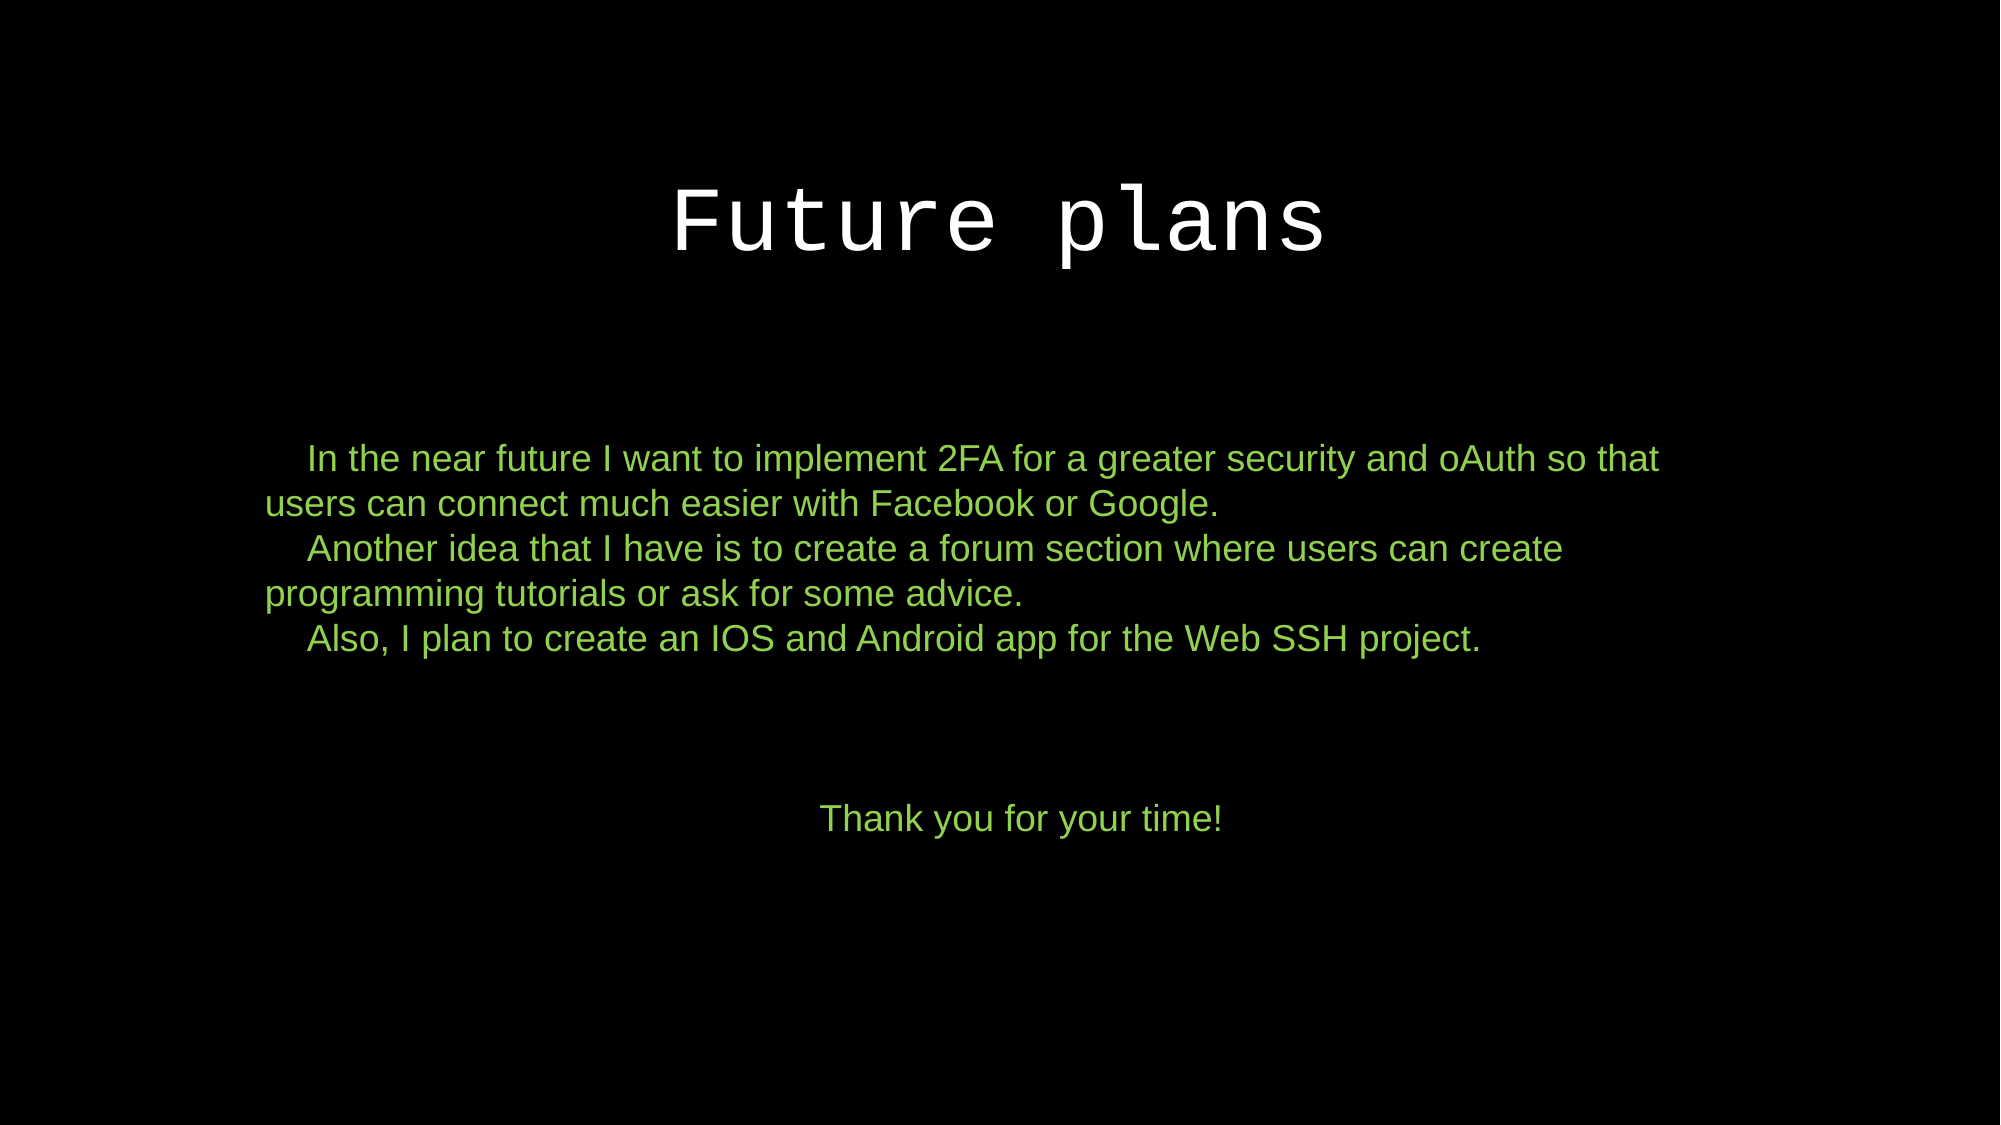

Future plans
    In the near future I want to implement 2FA for a greater security and oAuth so that users can connect much easier with Facebook or Google.
    Another idea that I have is to create a forum section where users can create programming tutorials or ask for some advice.
    Also, I plan to create an IOS and Android app for the Web SSH project.

    Thank you for your time!